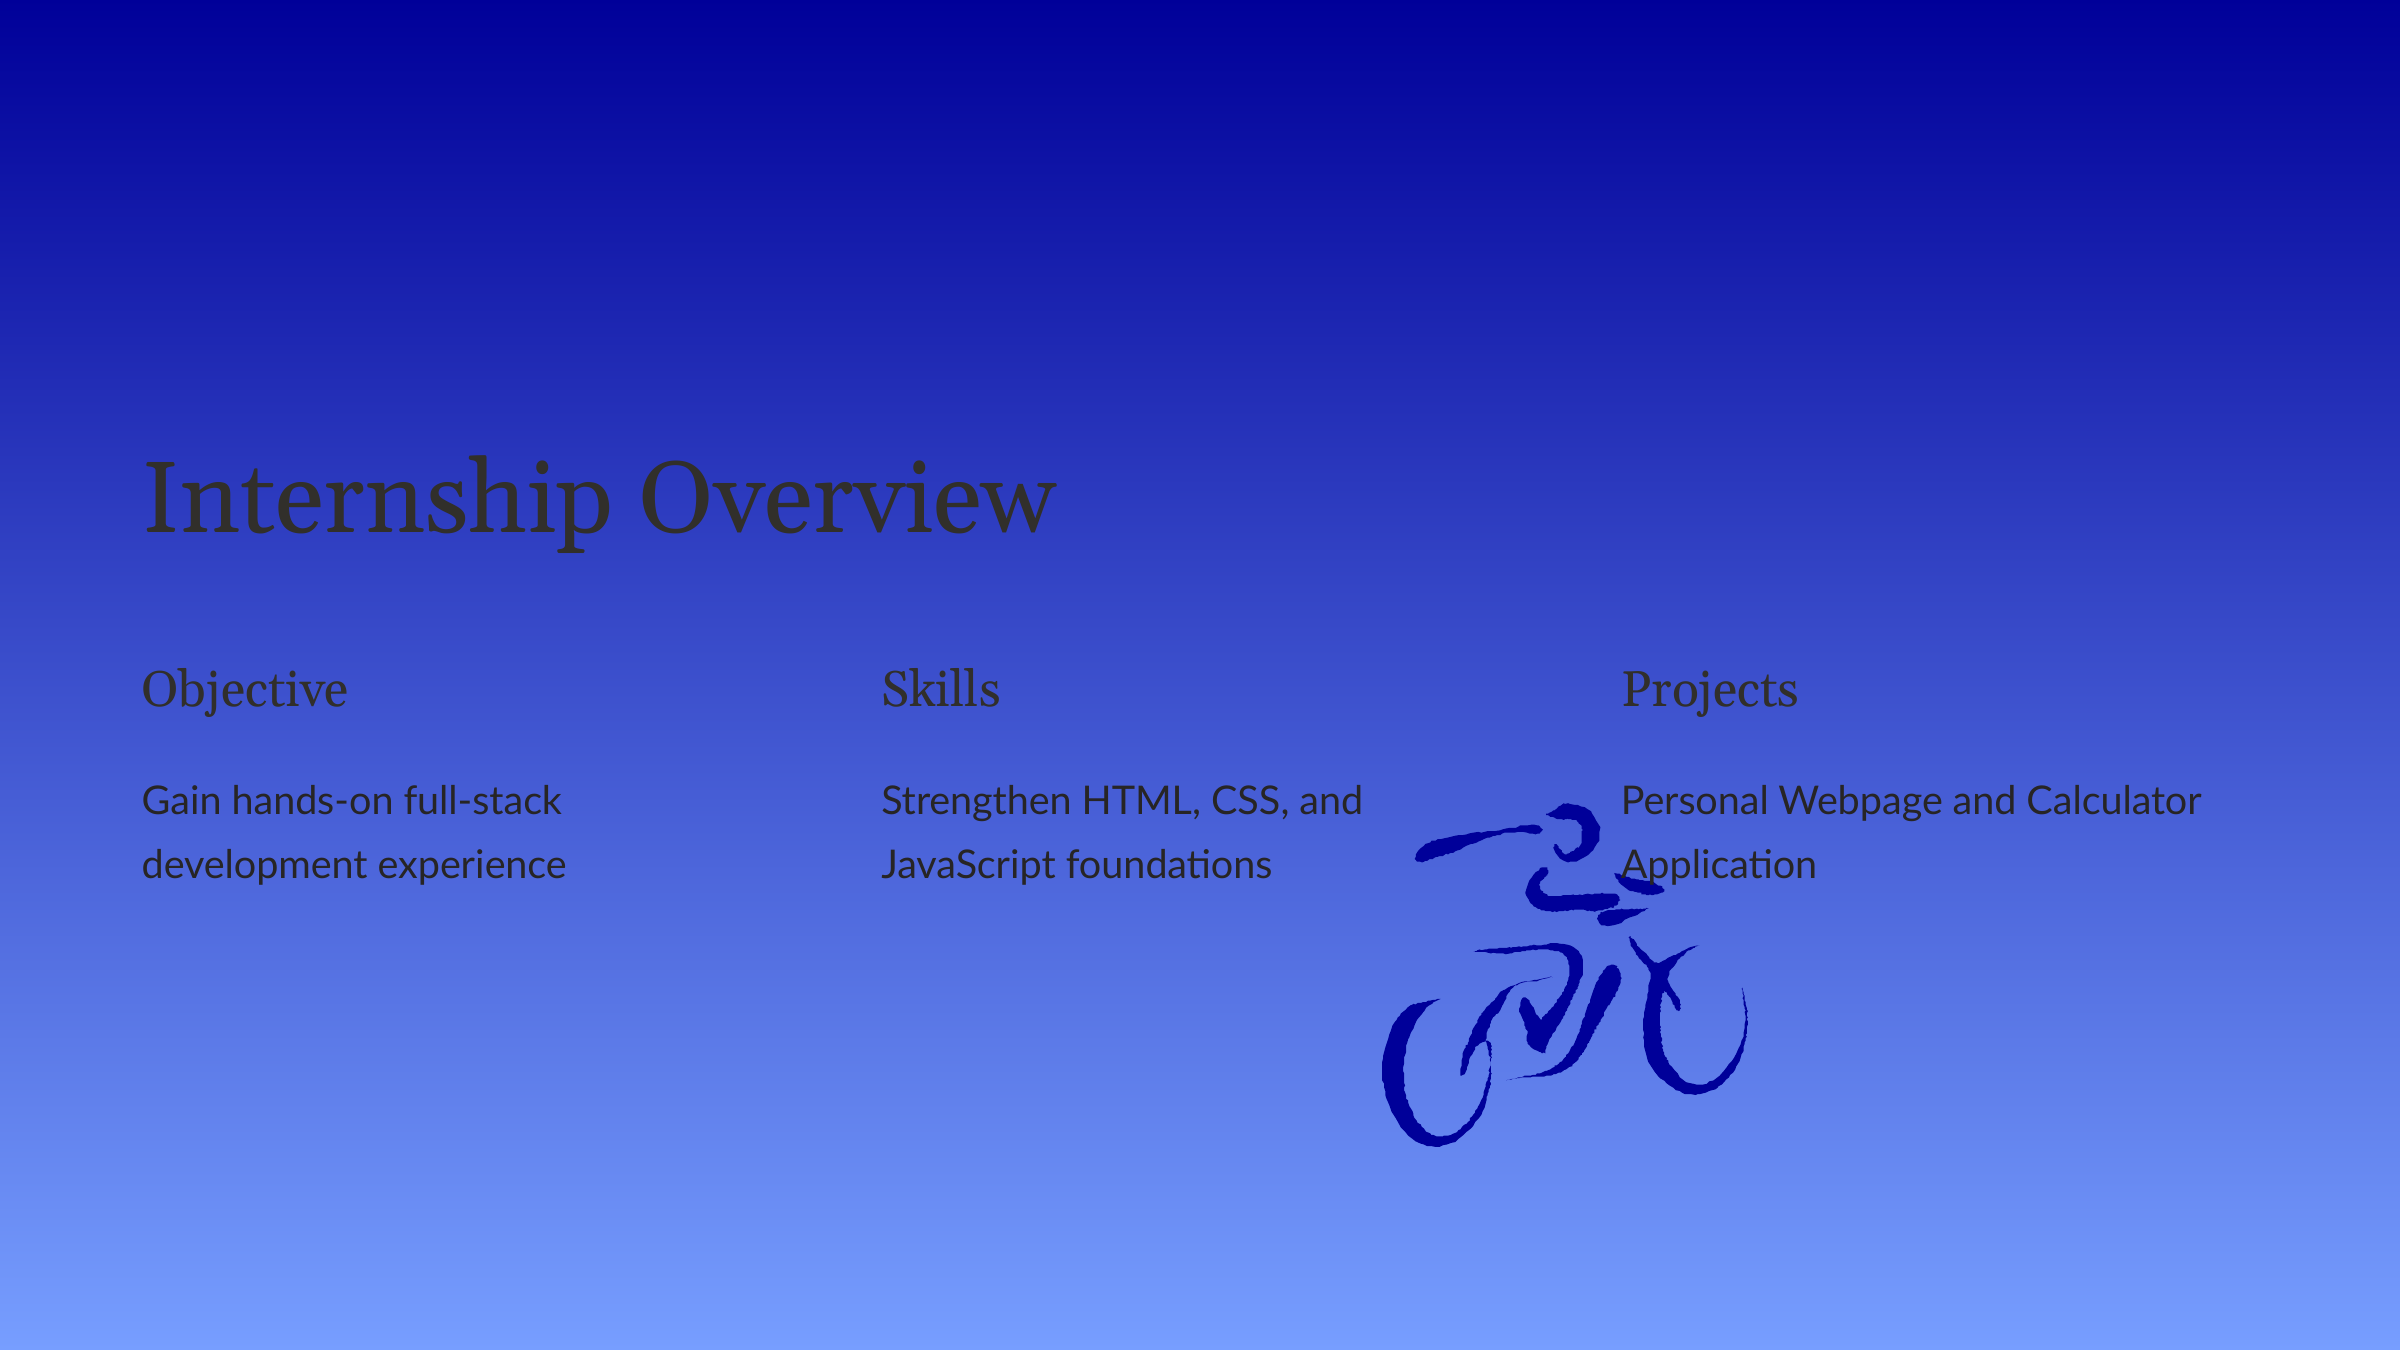

Internship Overview
Objective
Skills
Projects
Gain hands-on full-stack development experience
Strengthen HTML, CSS, and JavaScript foundations
Personal Webpage and Calculator Application